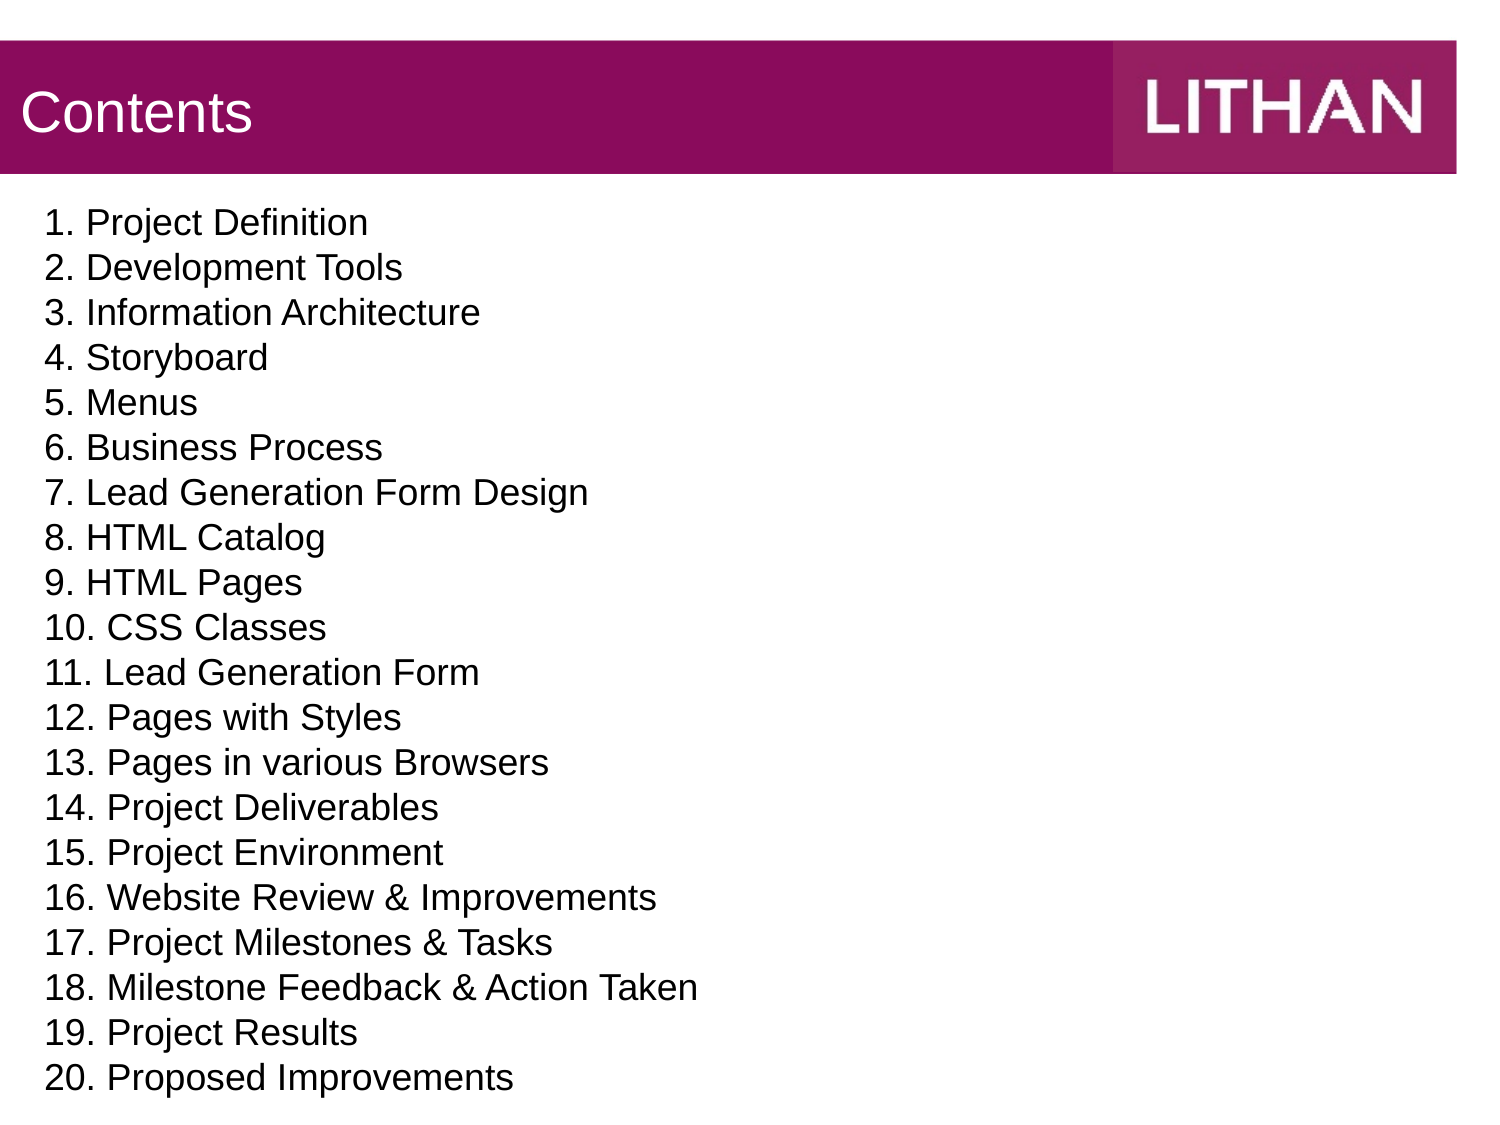

Contents
# Contents
1. Project Definition
2. Development Tools
3. Information Architecture
4. Storyboard
5. Menus
6. Business Process
7. Lead Generation Form Design
8. HTML Catalog
9. HTML Pages
10. CSS Classes
11. Lead Generation Form
12. Pages with Styles
13. Pages in various Browsers
14. Project Deliverables
15. Project Environment
16. Website Review & Improvements
17. Project Milestones & Tasks
18. Milestone Feedback & Action Taken
19. Project Results
20. Proposed Improvements